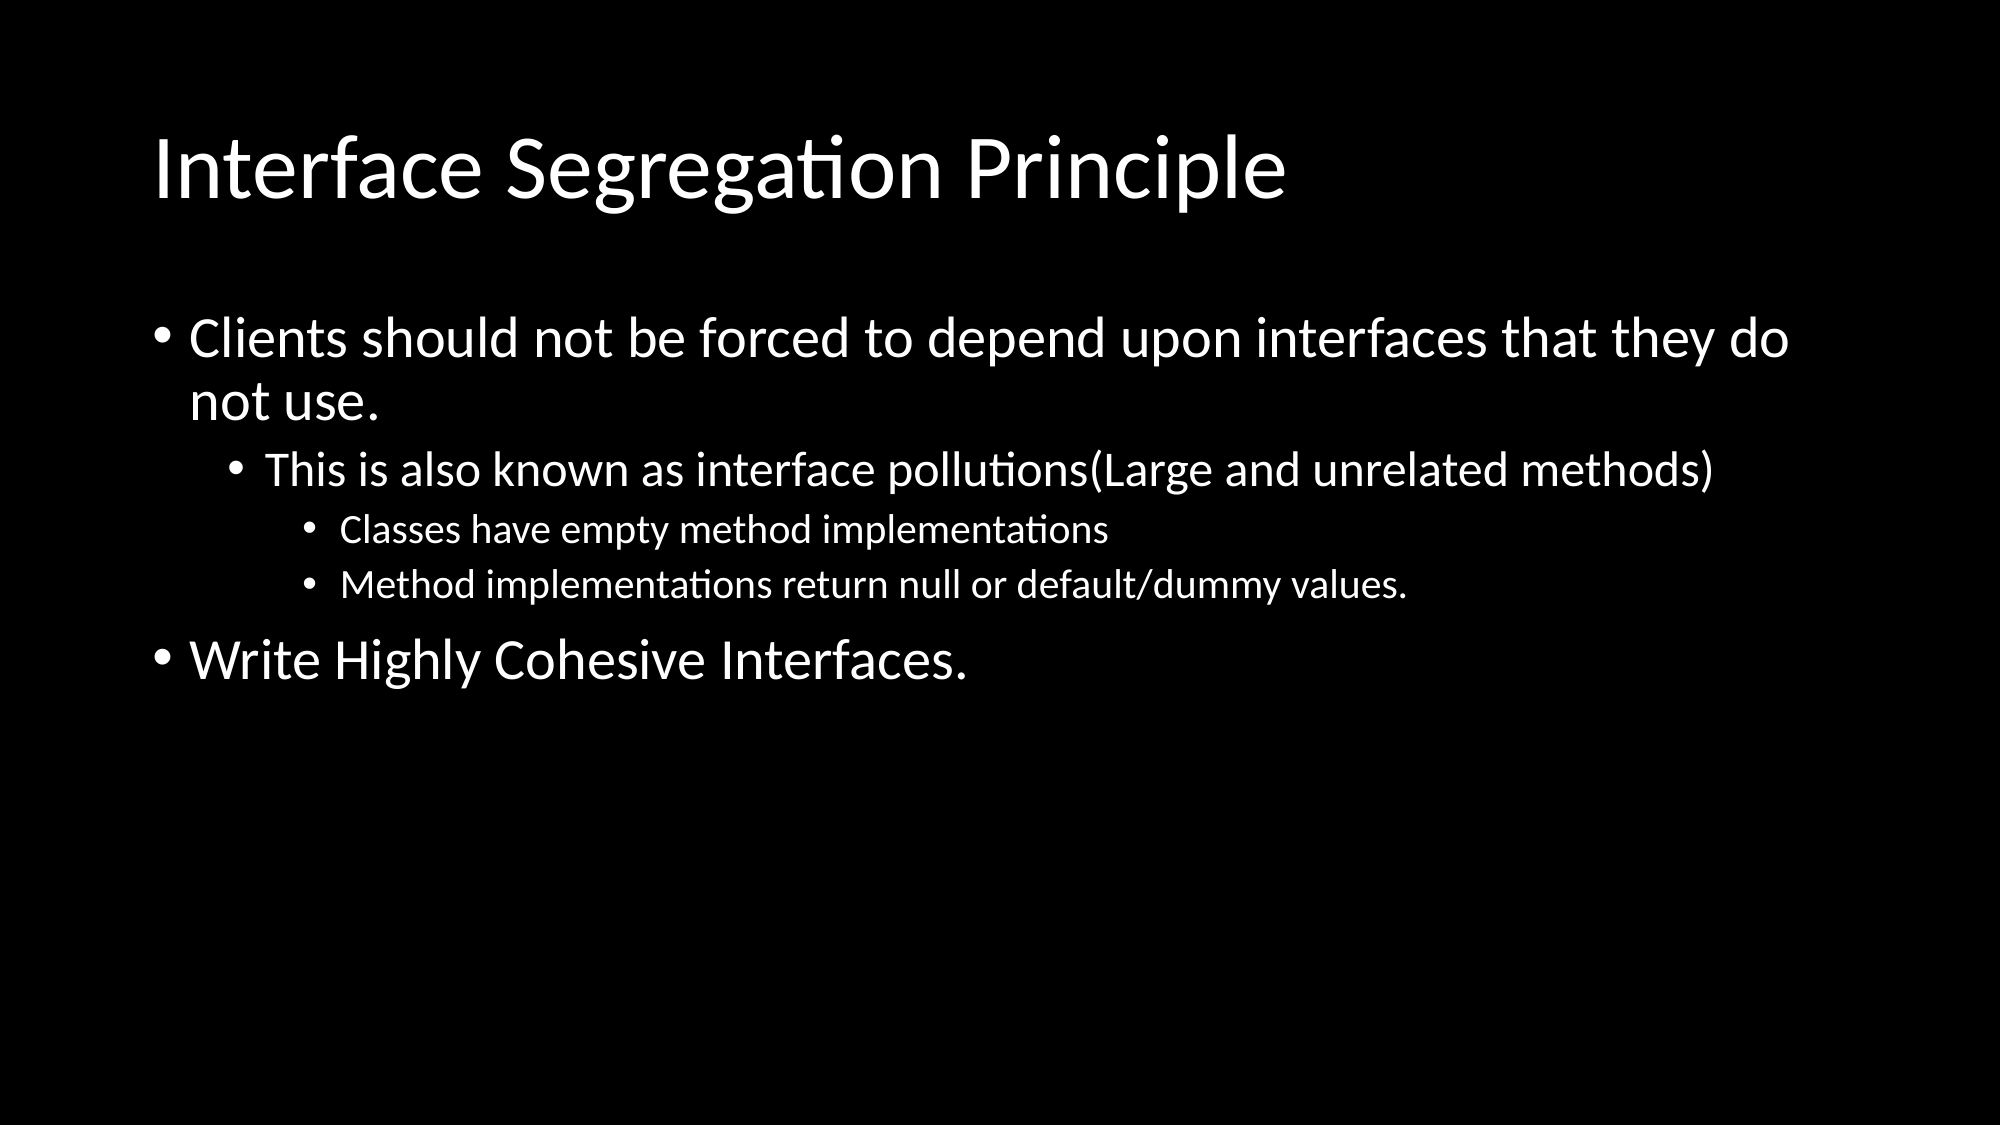

# Interface Segregation Principle
Clients should not be forced to depend upon interfaces that they do not use.
This is also known as interface pollutions(Large and unrelated methods)
Classes have empty method implementations
Method implementations return null or default/dummy values.
Write Highly Cohesive Interfaces.